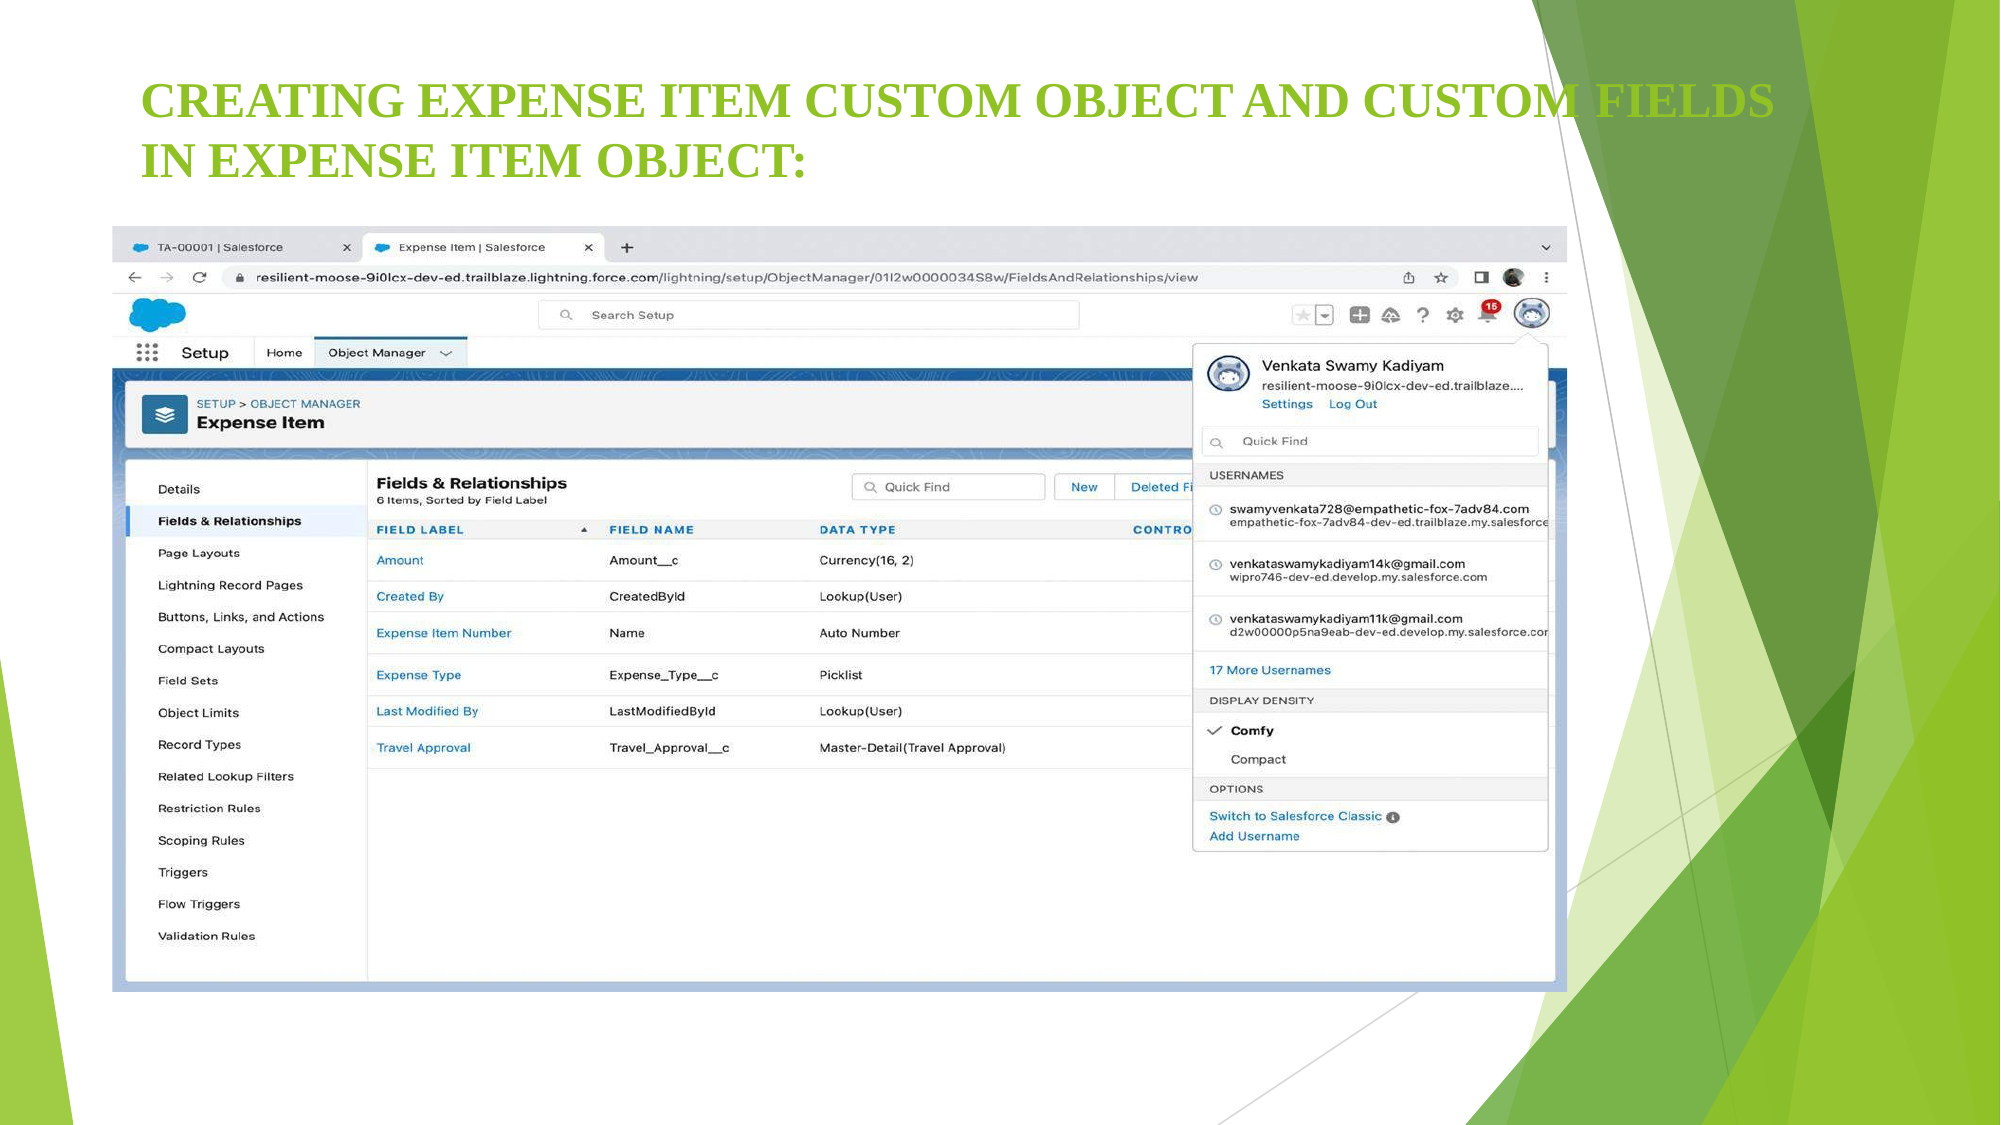

# CREATING EXPENSE ITEM CUSTOM OBJECT AND CUSTOM FIELDS
IN EXPENSE ITEM OBJECT: